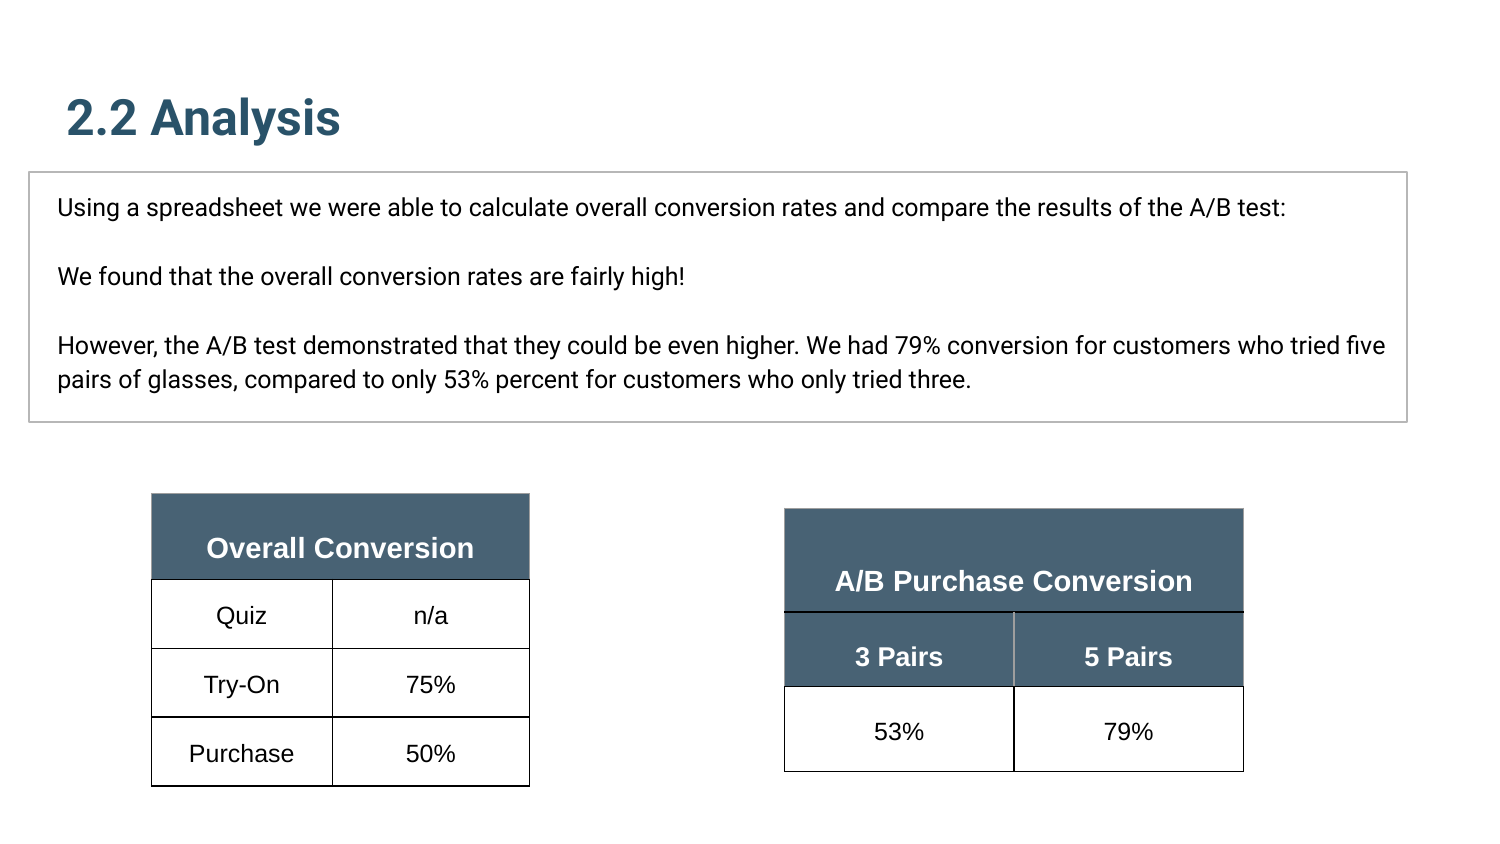

2.2 Analysis
Using a spreadsheet we were able to calculate overall conversion rates and compare the results of the A/B test:

We found that the overall conversion rates are fairly high!

However, the A/B test demonstrated that they could be even higher. We had 79% conversion for customers who tried five pairs of glasses, compared to only 53% percent for customers who only tried three.
| Overall Conversion |  |
| --- | --- |
| Quiz | n/a |
| Try-On | 75% |
| Purchase | 50% |
| A/B Purchase Conversion |  |
| --- | --- |
| 3 Pairs | 5 Pairs |
| 53% | 79% |